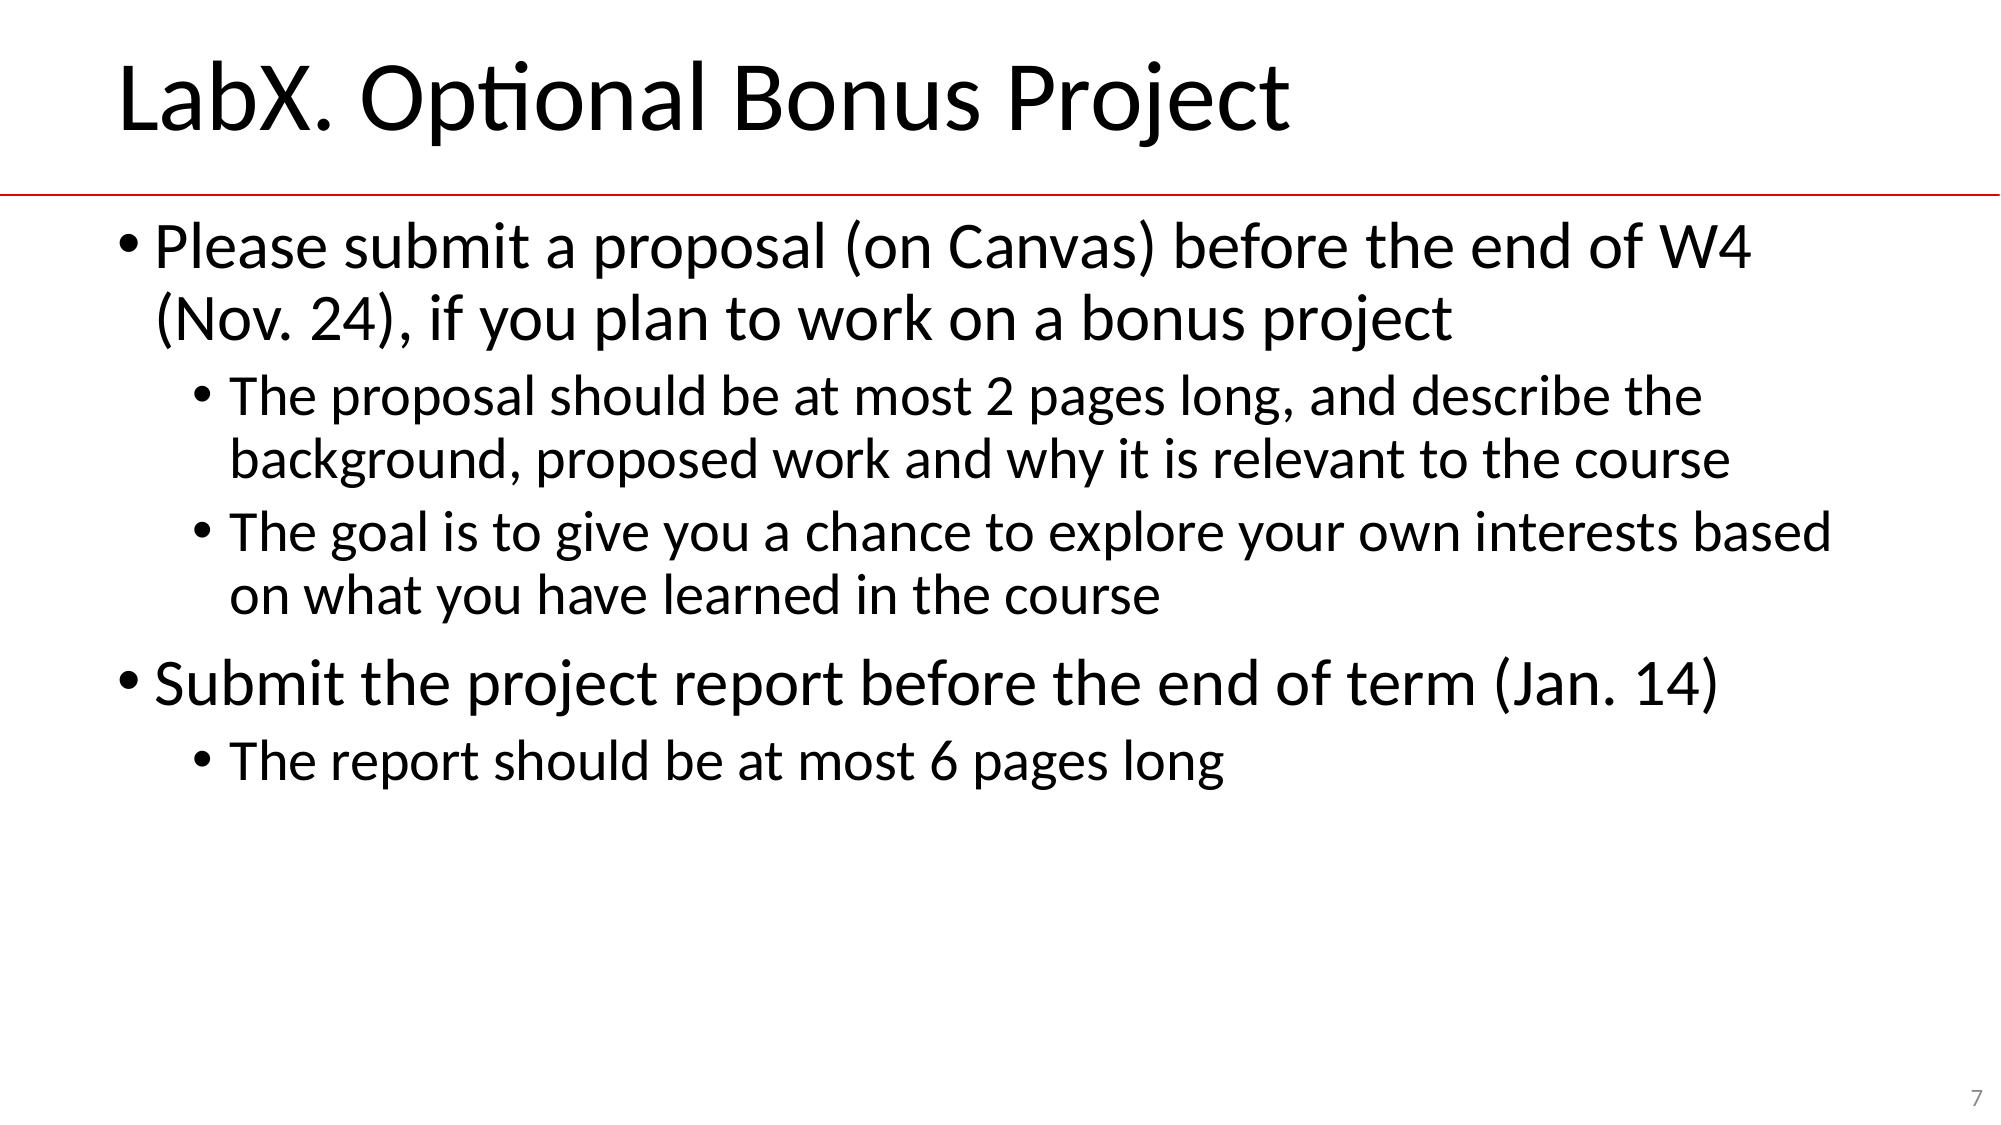

# LabX. Optional Bonus Project
Please submit a proposal (on Canvas) before the end of W4 (Nov. 24), if you plan to work on a bonus project
The proposal should be at most 2 pages long, and describe the background, proposed work and why it is relevant to the course
The goal is to give you a chance to explore your own interests based on what you have learned in the course
Submit the project report before the end of term (Jan. 14)
The report should be at most 6 pages long
7